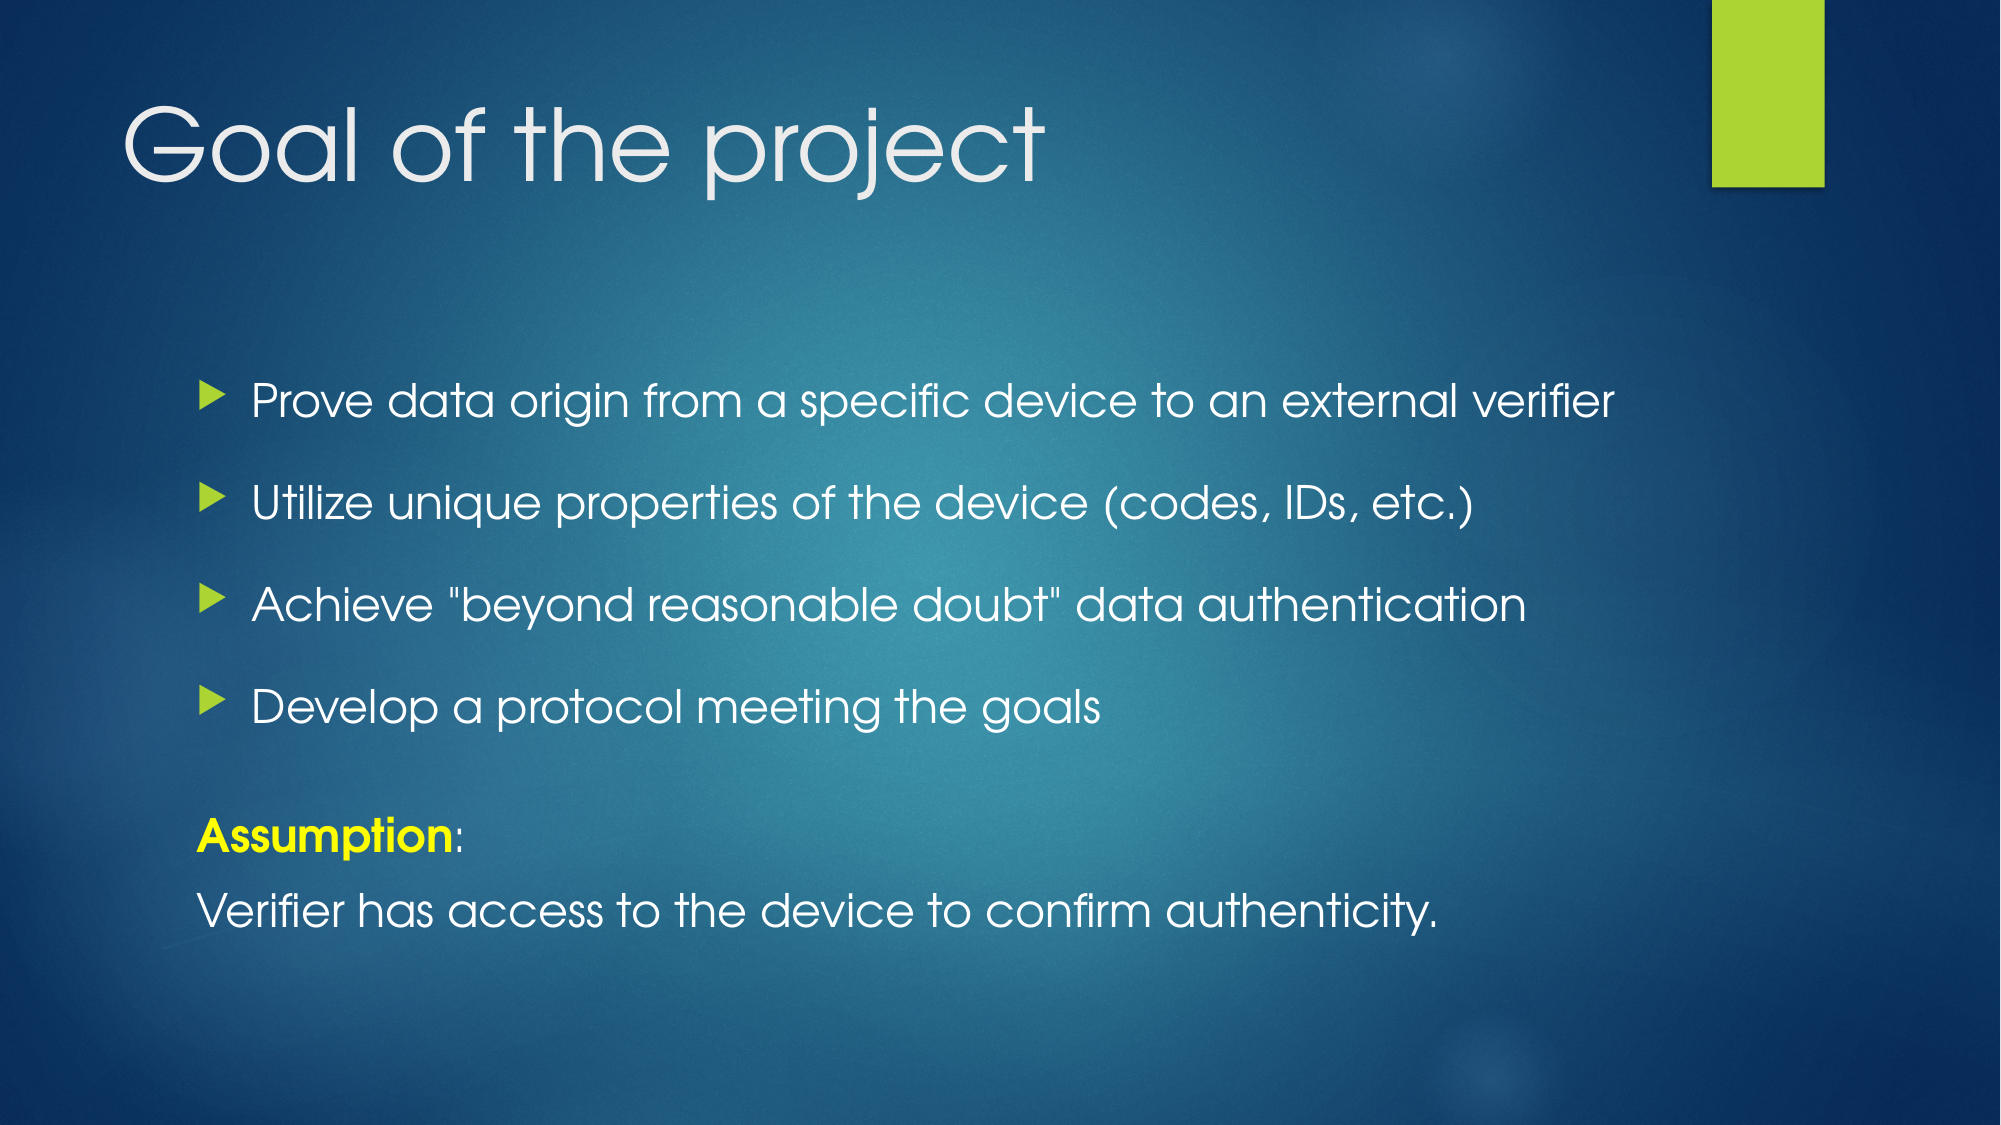

# Goal of the project
Prove data origin from a specific device to an external verifier
Utilize unique properties of the device (codes, IDs, etc.)
Achieve "beyond reasonable doubt" data authentication
Develop a protocol meeting the goals
Assumption:
Verifier has access to the device to confirm authenticity.